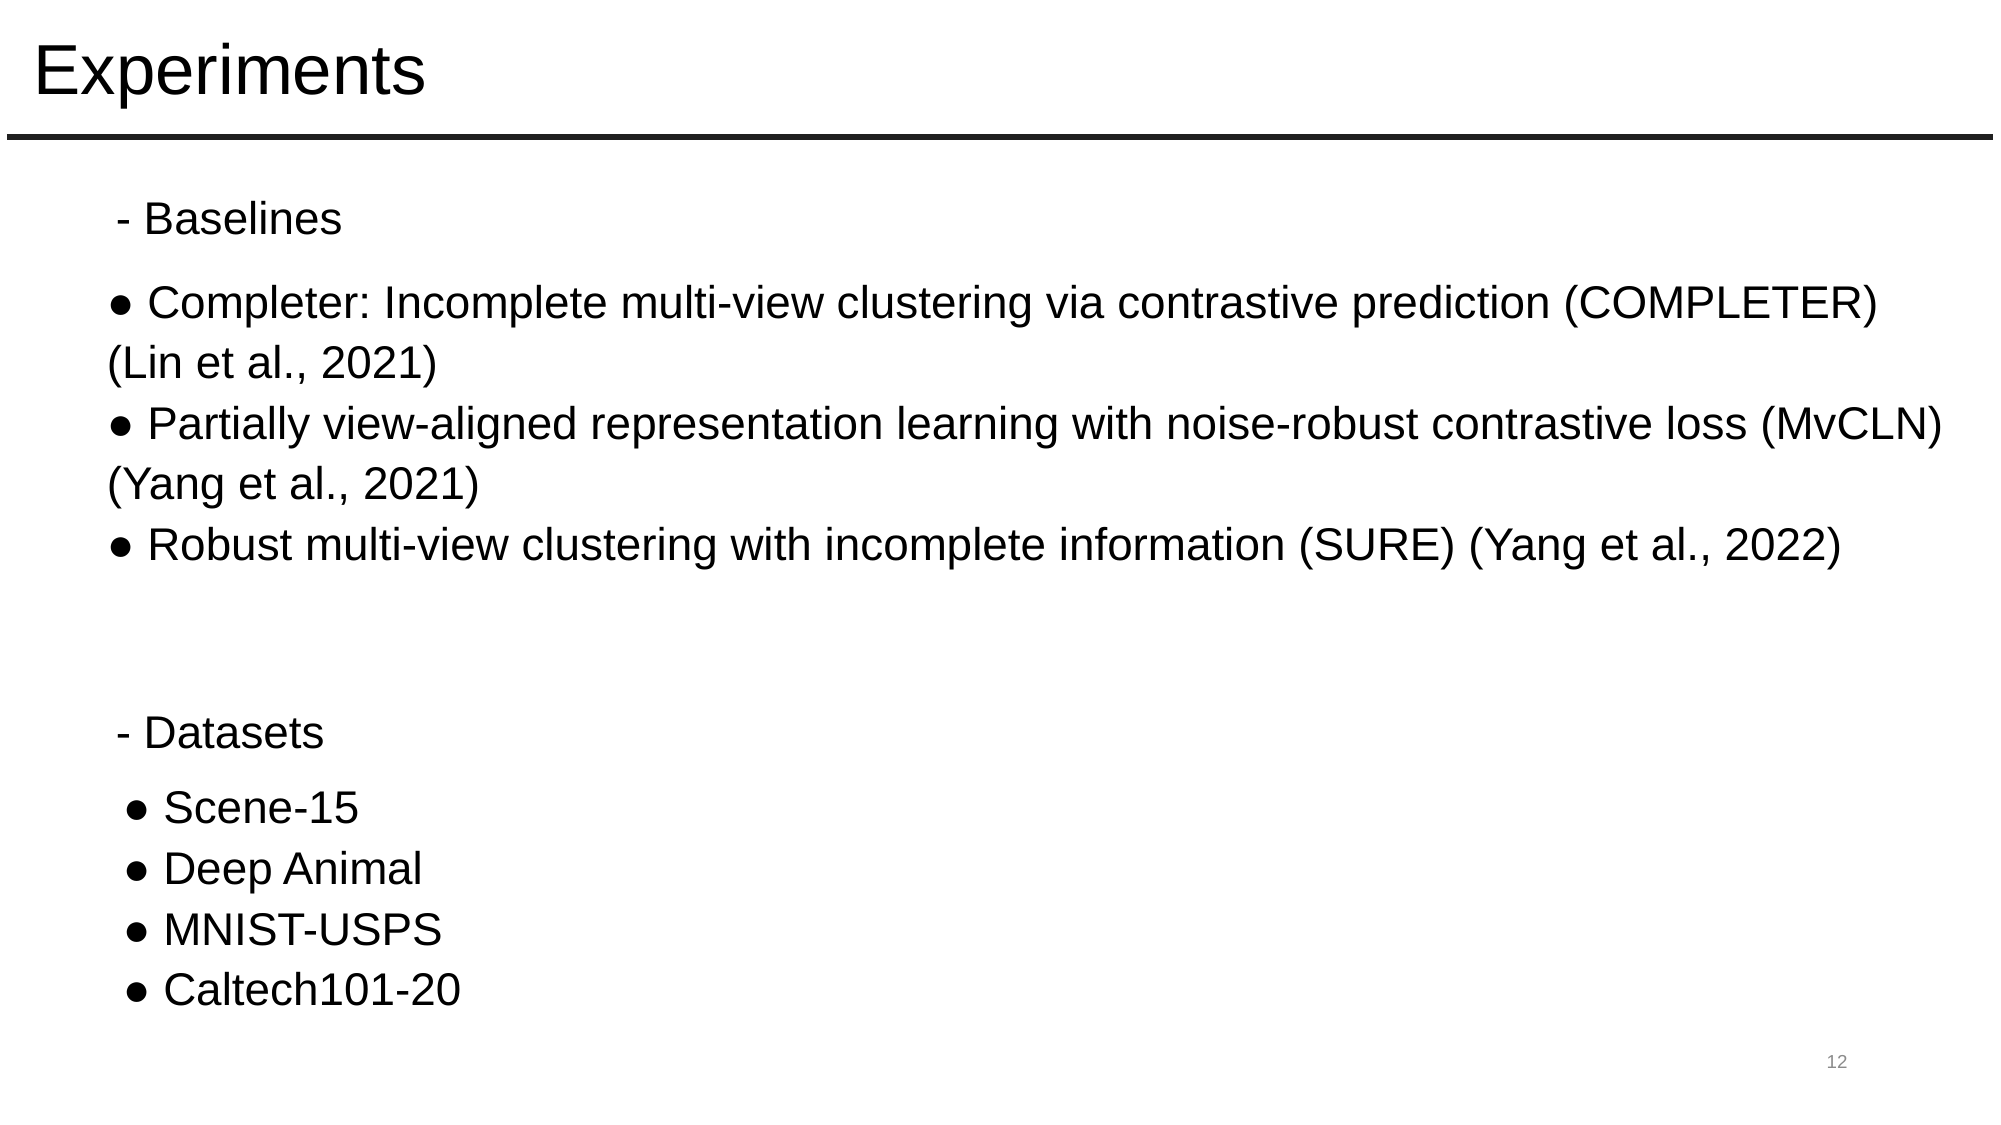

Experiments
- Baselines
● Completer: Incomplete multi-view clustering via contrastive prediction (COMPLETER) (Lin et al., 2021)
● Partially view-aligned representation learning with noise-robust contrastive loss (MvCLN) (Yang et al., 2021)
● Robust multi-view clustering with incomplete information (SURE) (Yang et al., 2022)
- Datasets
● Scene-15
● Deep Animal
● MNIST-USPS
● Caltech101-20
12